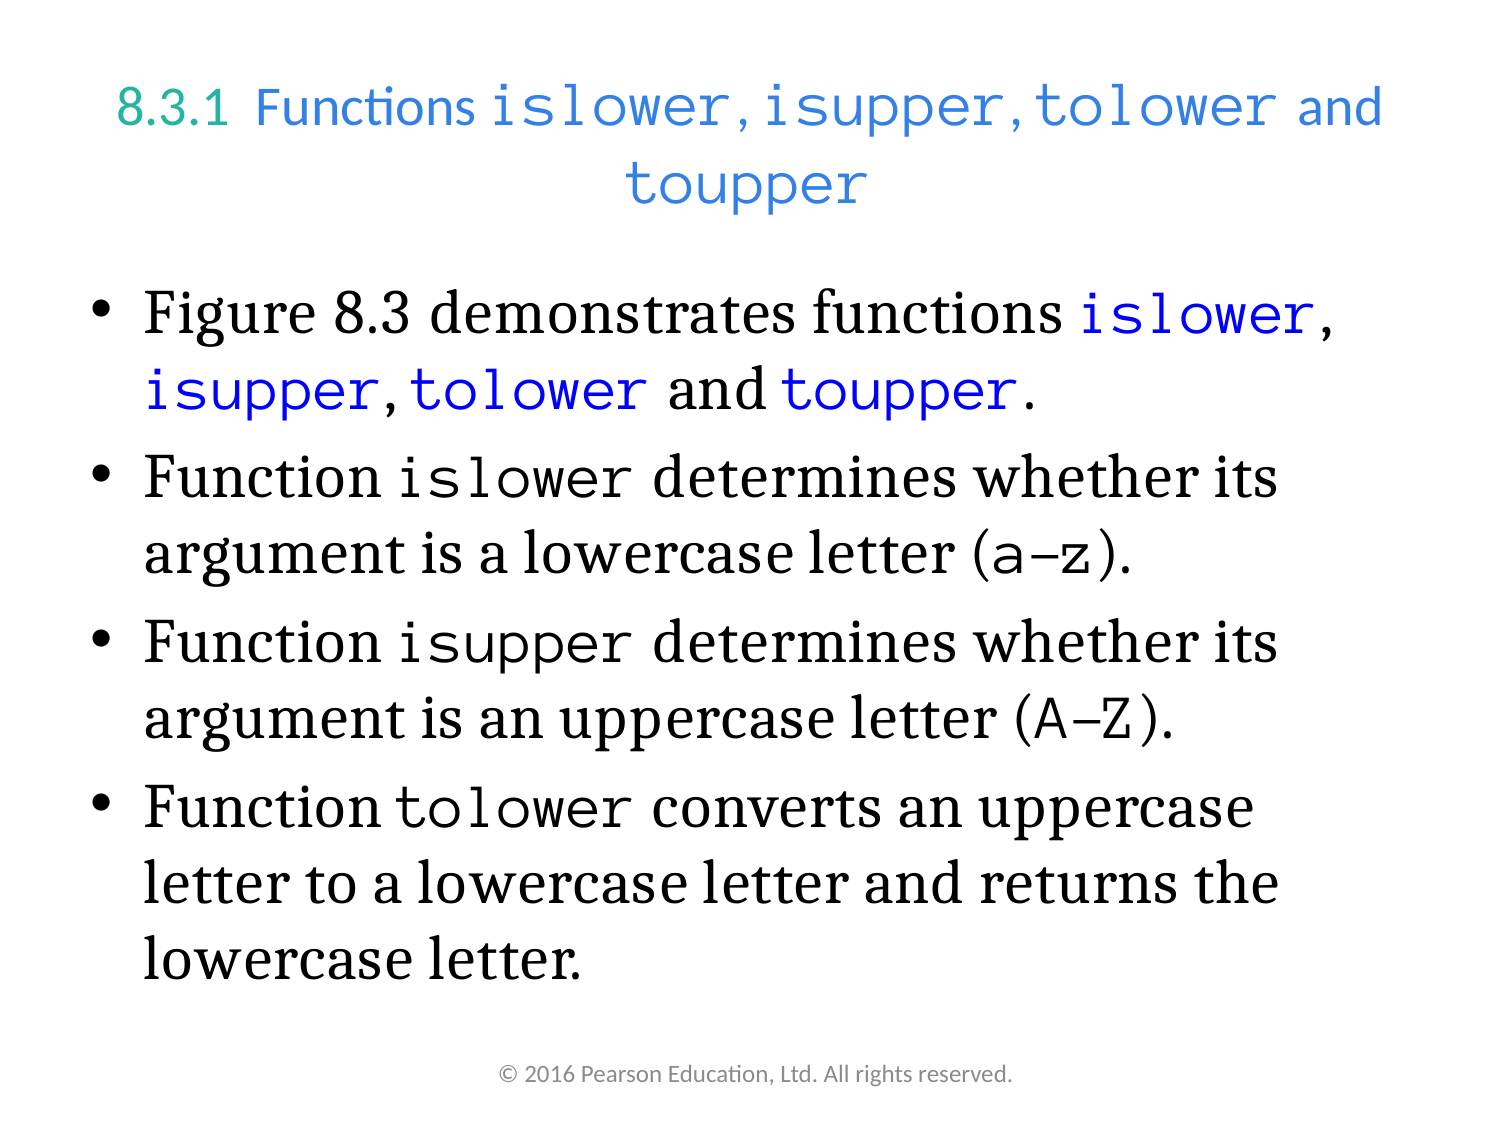

# 8.3.1  Functions islower, isupper, tolower and toupper
Figure 8.3 demonstrates functions islower, isupper, tolower and toupper.
Function islower determines whether its argument is a lowercase letter (a–z).
Function isupper determines whether its argument is an uppercase letter (A–Z).
Function tolower converts an uppercase letter to a lowercase letter and returns the lowercase letter.
© 2016 Pearson Education, Ltd. All rights reserved.